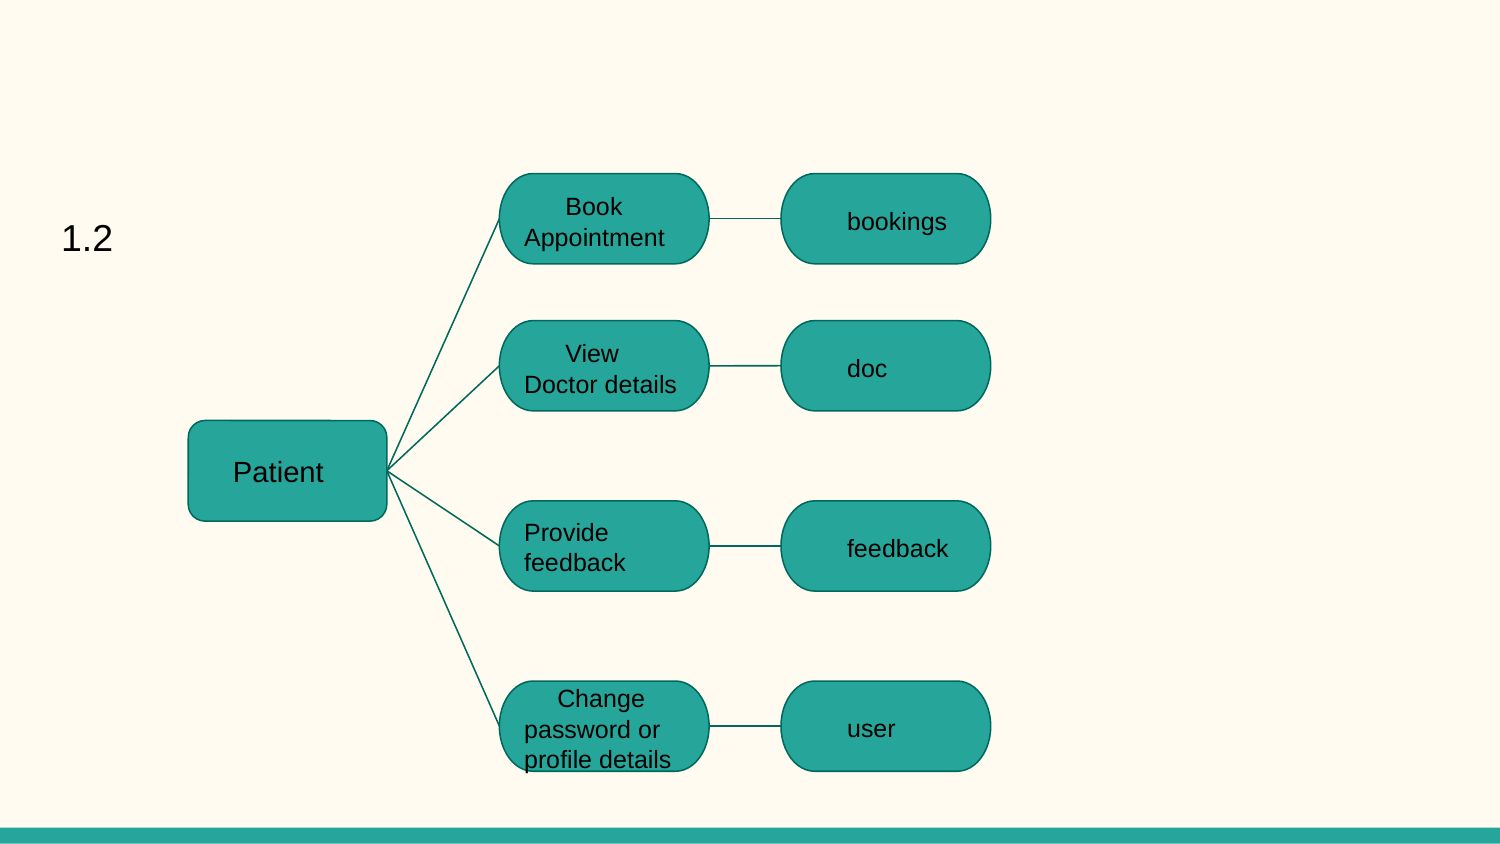

#
     Book Appointment
     bookings
1.2
     View Doctor details
     doc
   Patient
Provide feedback
     feedback
    Change password or profile details
     user